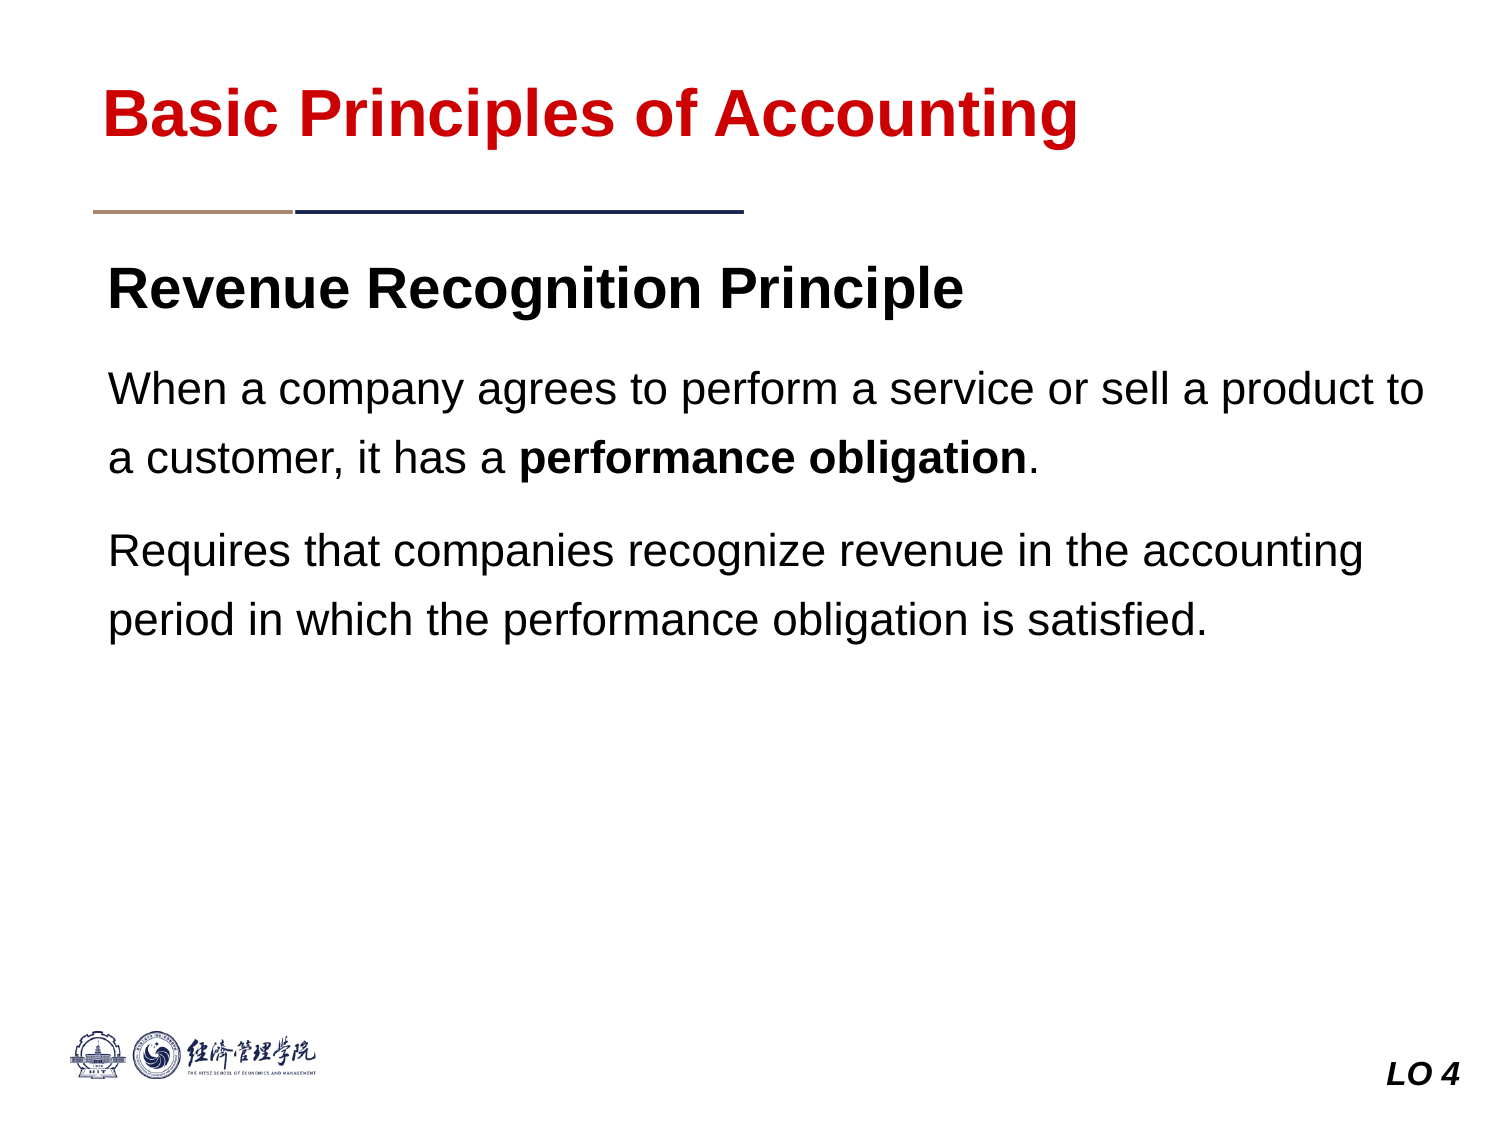

Basic Principles of Accounting
Revenue Recognition Principle
When a company agrees to perform a service or sell a product to a customer, it has a performance obligation.
Requires that companies recognize revenue in the accounting period in which the performance obligation is satisfied.
LO 4